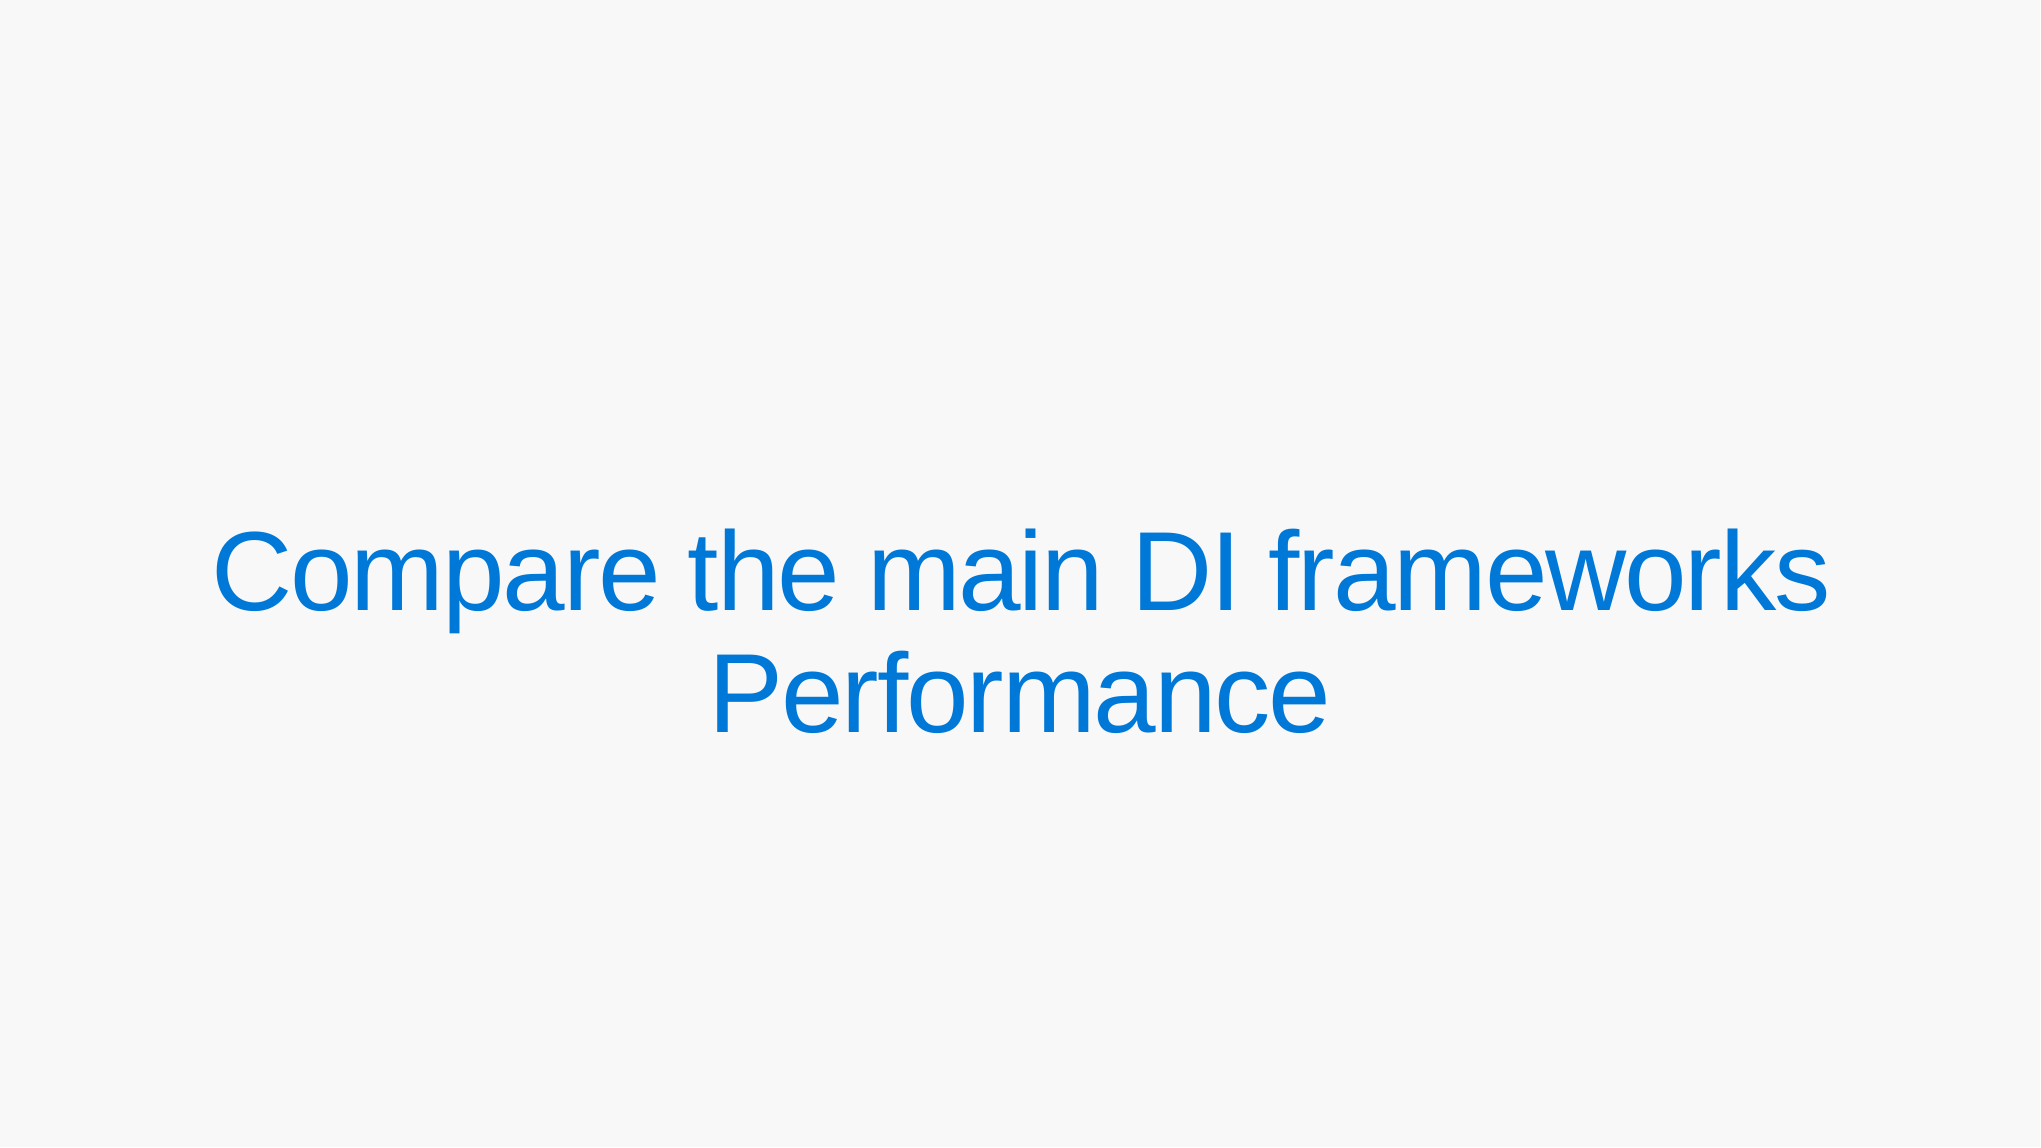

# Compare the main DI frameworks Performance